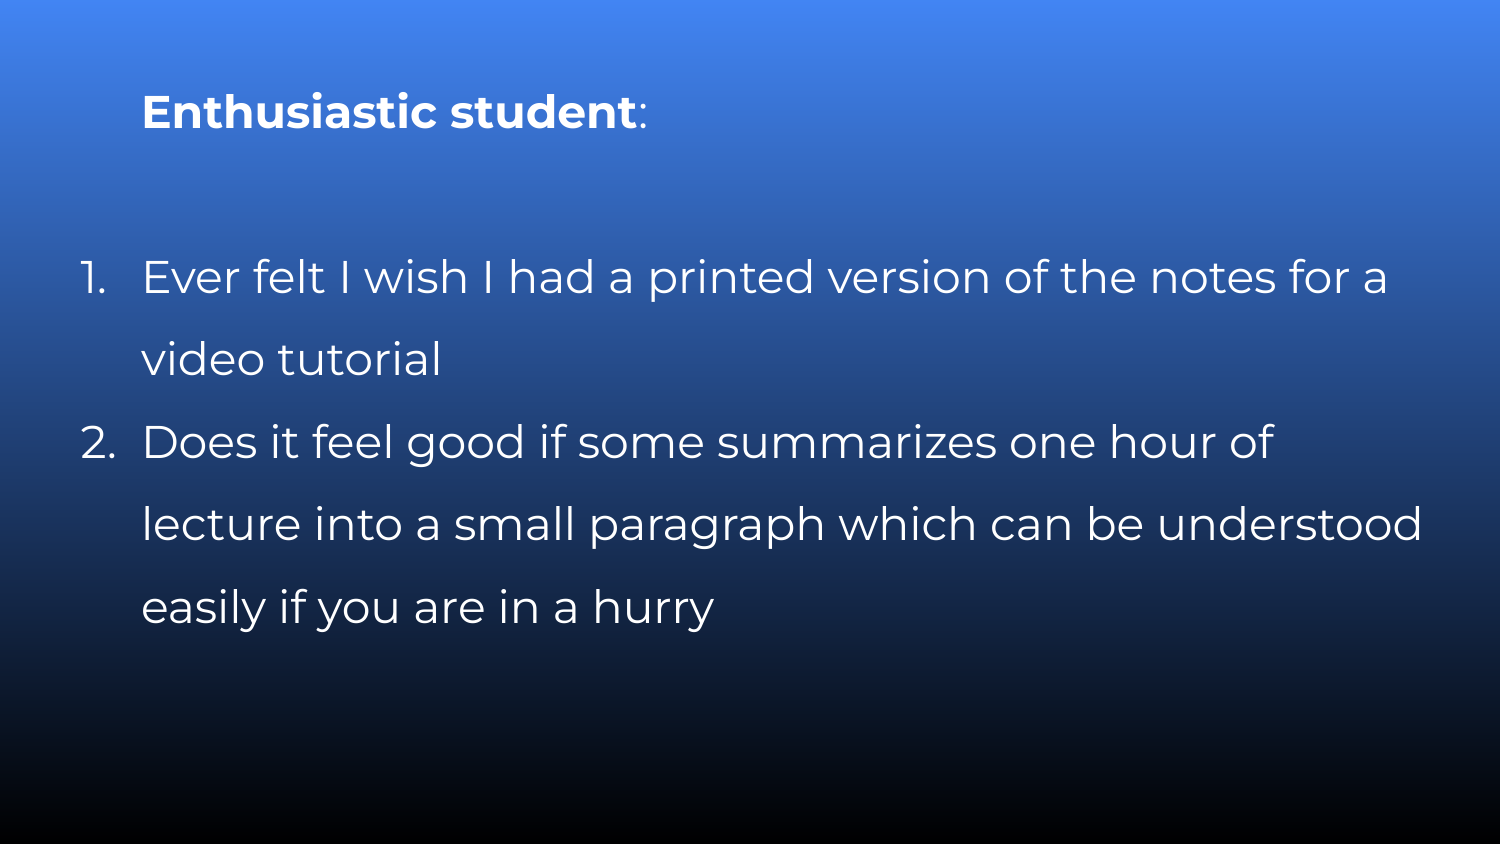

Enthusiastic student:

Ever felt I wish I had a printed version of the notes for a video tutorial
Does it feel good if some summarizes one hour of lecture into a small paragraph which can be understood easily if you are in a hurry